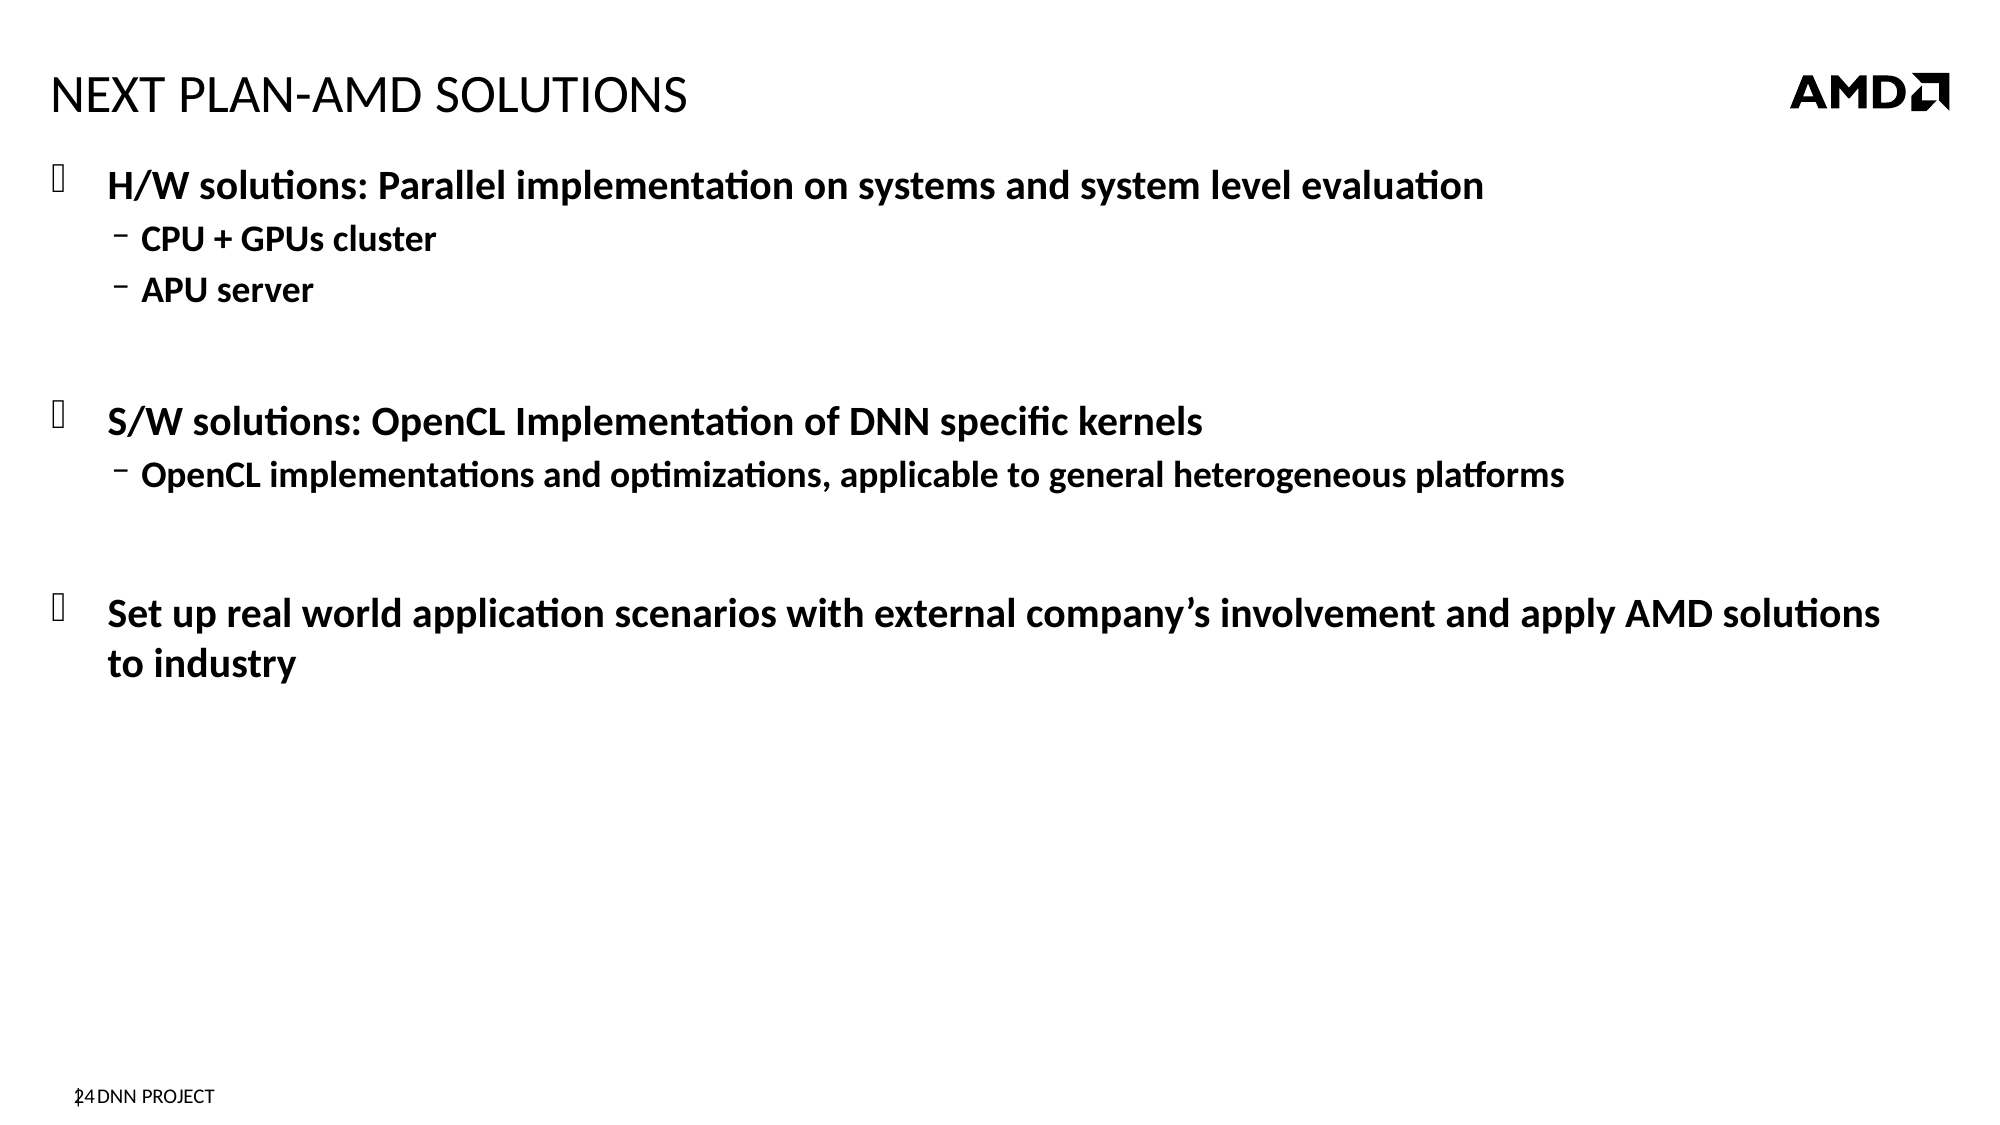

# next PLAN-AMD solutions
H/W solutions: Parallel implementation on systems and system level evaluation
CPU + GPUs cluster
APU server

S/W solutions: OpenCL Implementation of DNN specific kernels
OpenCL implementations and optimizations, applicable to general heterogeneous platforms

Set up real world application scenarios with external company’s involvement and apply AMD solutions to industry